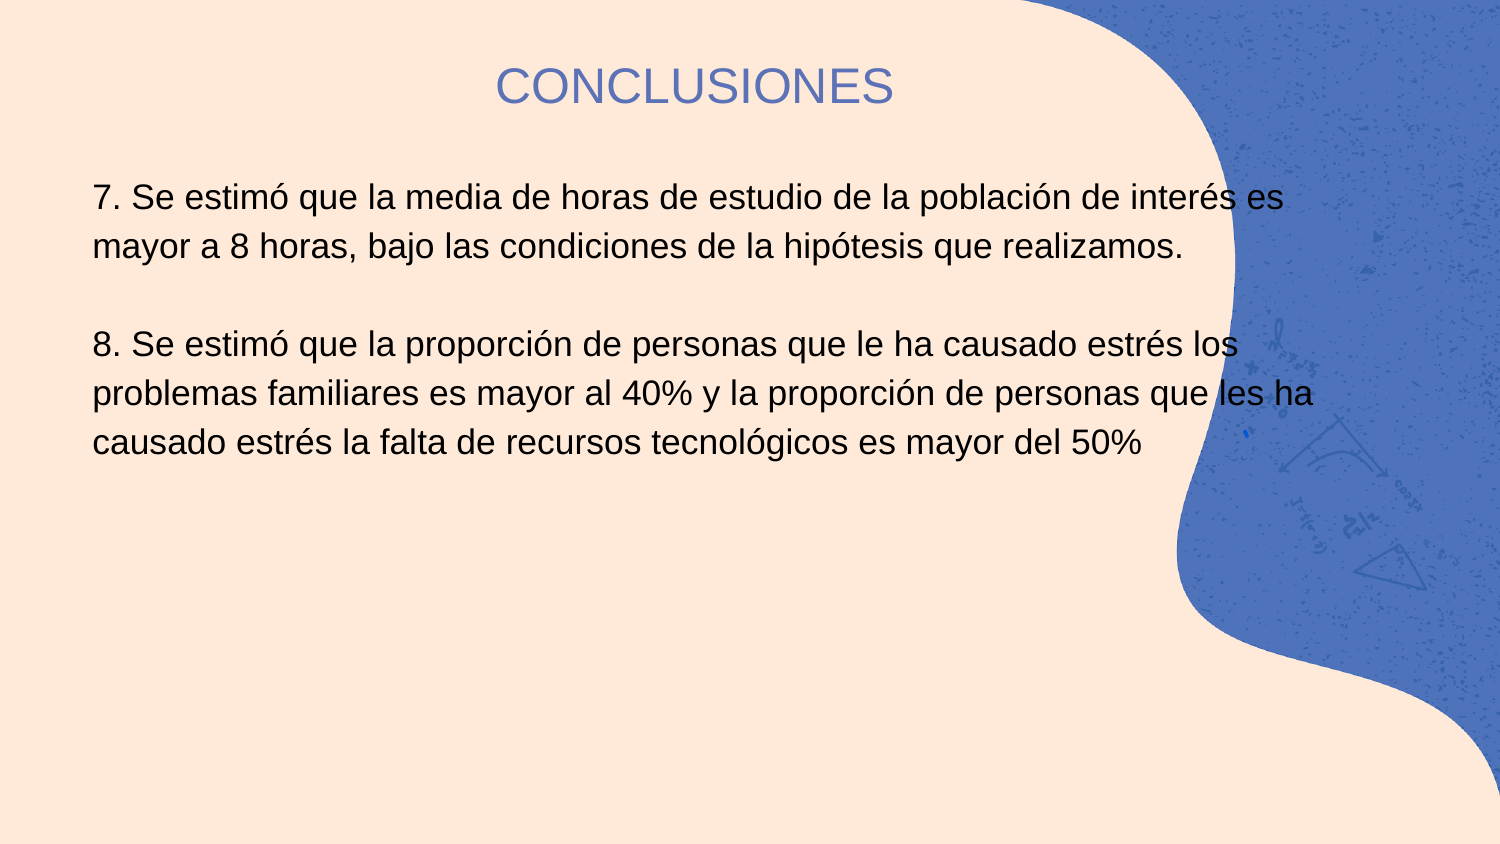

# CONCLUSIONES
7. Se estimó que la media de horas de estudio de la población de interés es mayor a 8 horas, bajo las condiciones de la hipótesis que realizamos.

8. Se estimó que la proporción de personas que le ha causado estrés los problemas familiares es mayor al 40% y la proporción de personas que les ha causado estrés la falta de recursos tecnológicos es mayor del 50%